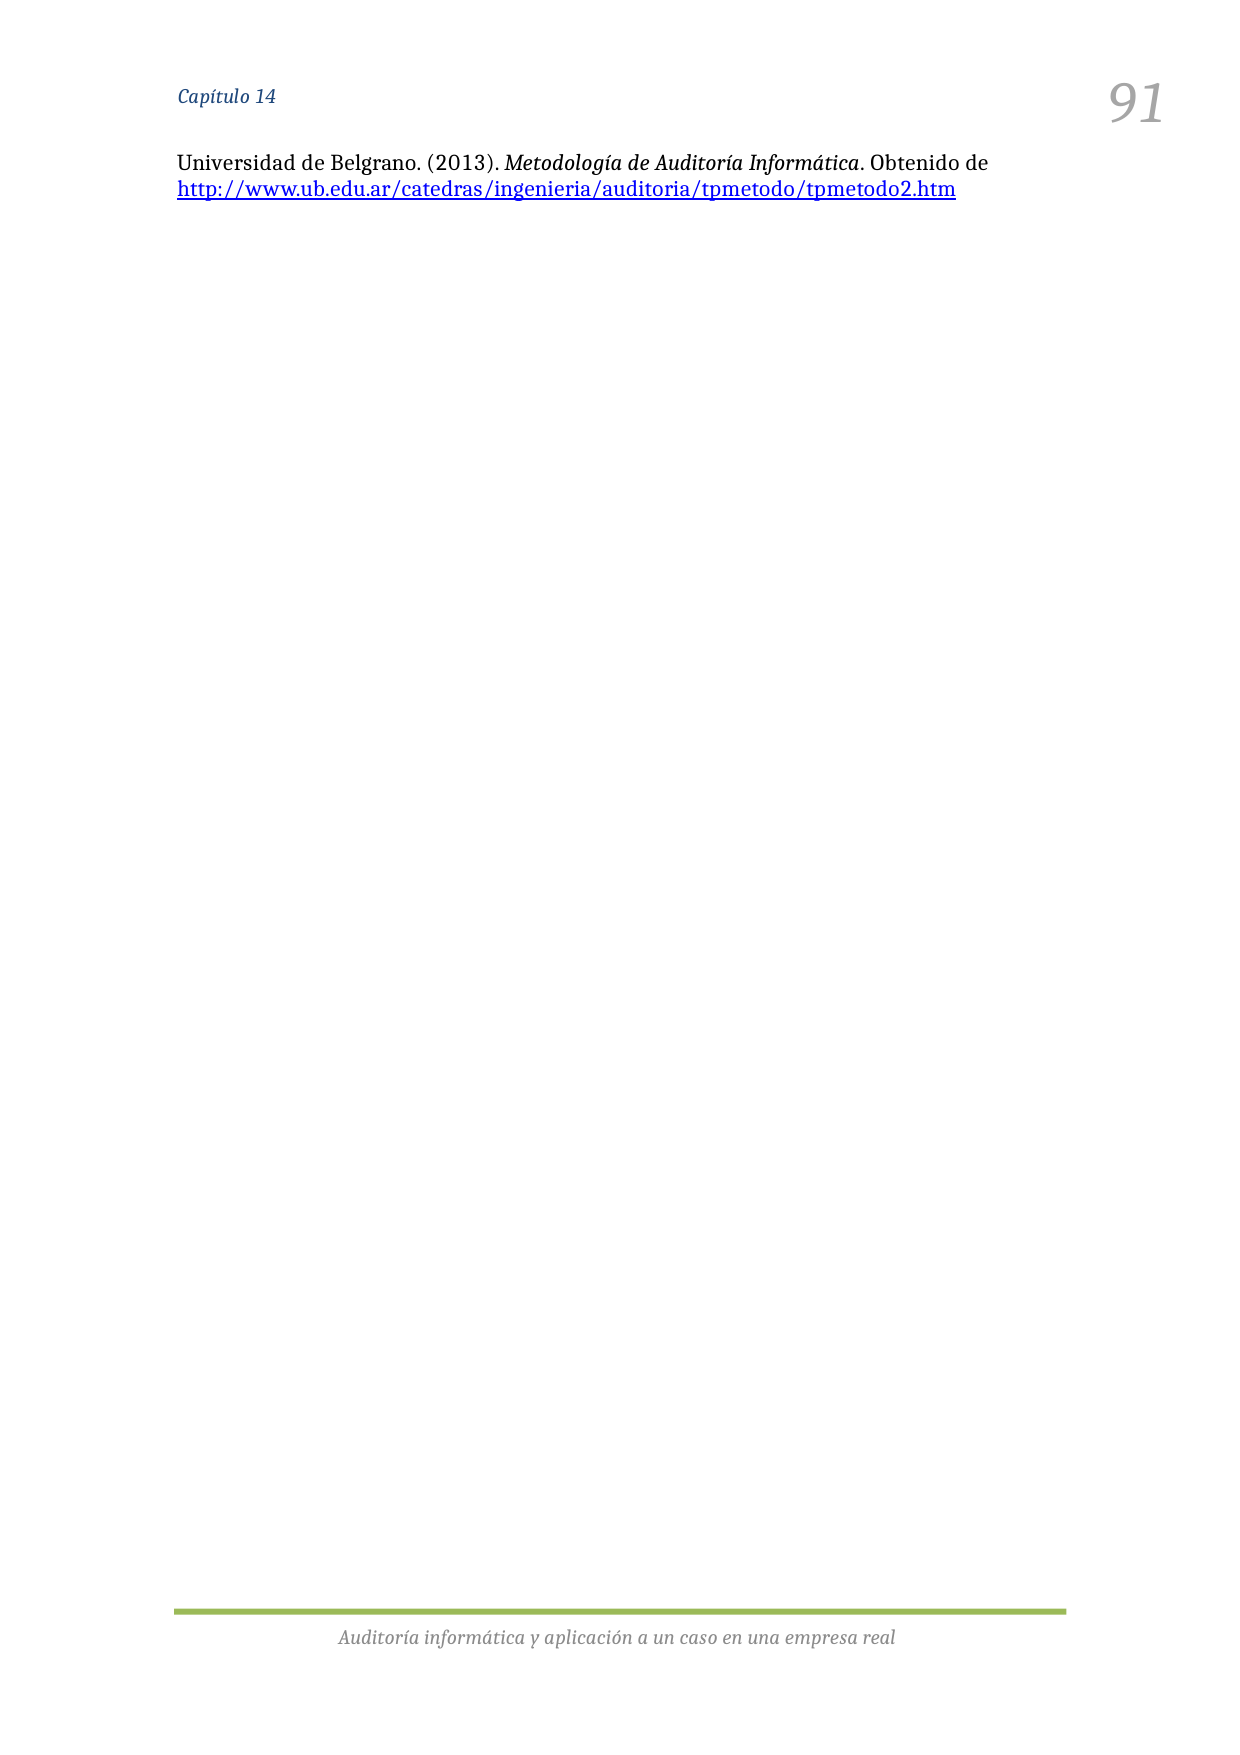

91
Capítulo 14
Universidad de Belgrano. (2013). Metodología de Auditoría Informática. Obtenido de http://www.ub.edu.ar/catedras/ingenieria/auditoria/tpmetodo/tpmetodo2.htm

Auditoría informática y aplicación a un caso en una empresa real